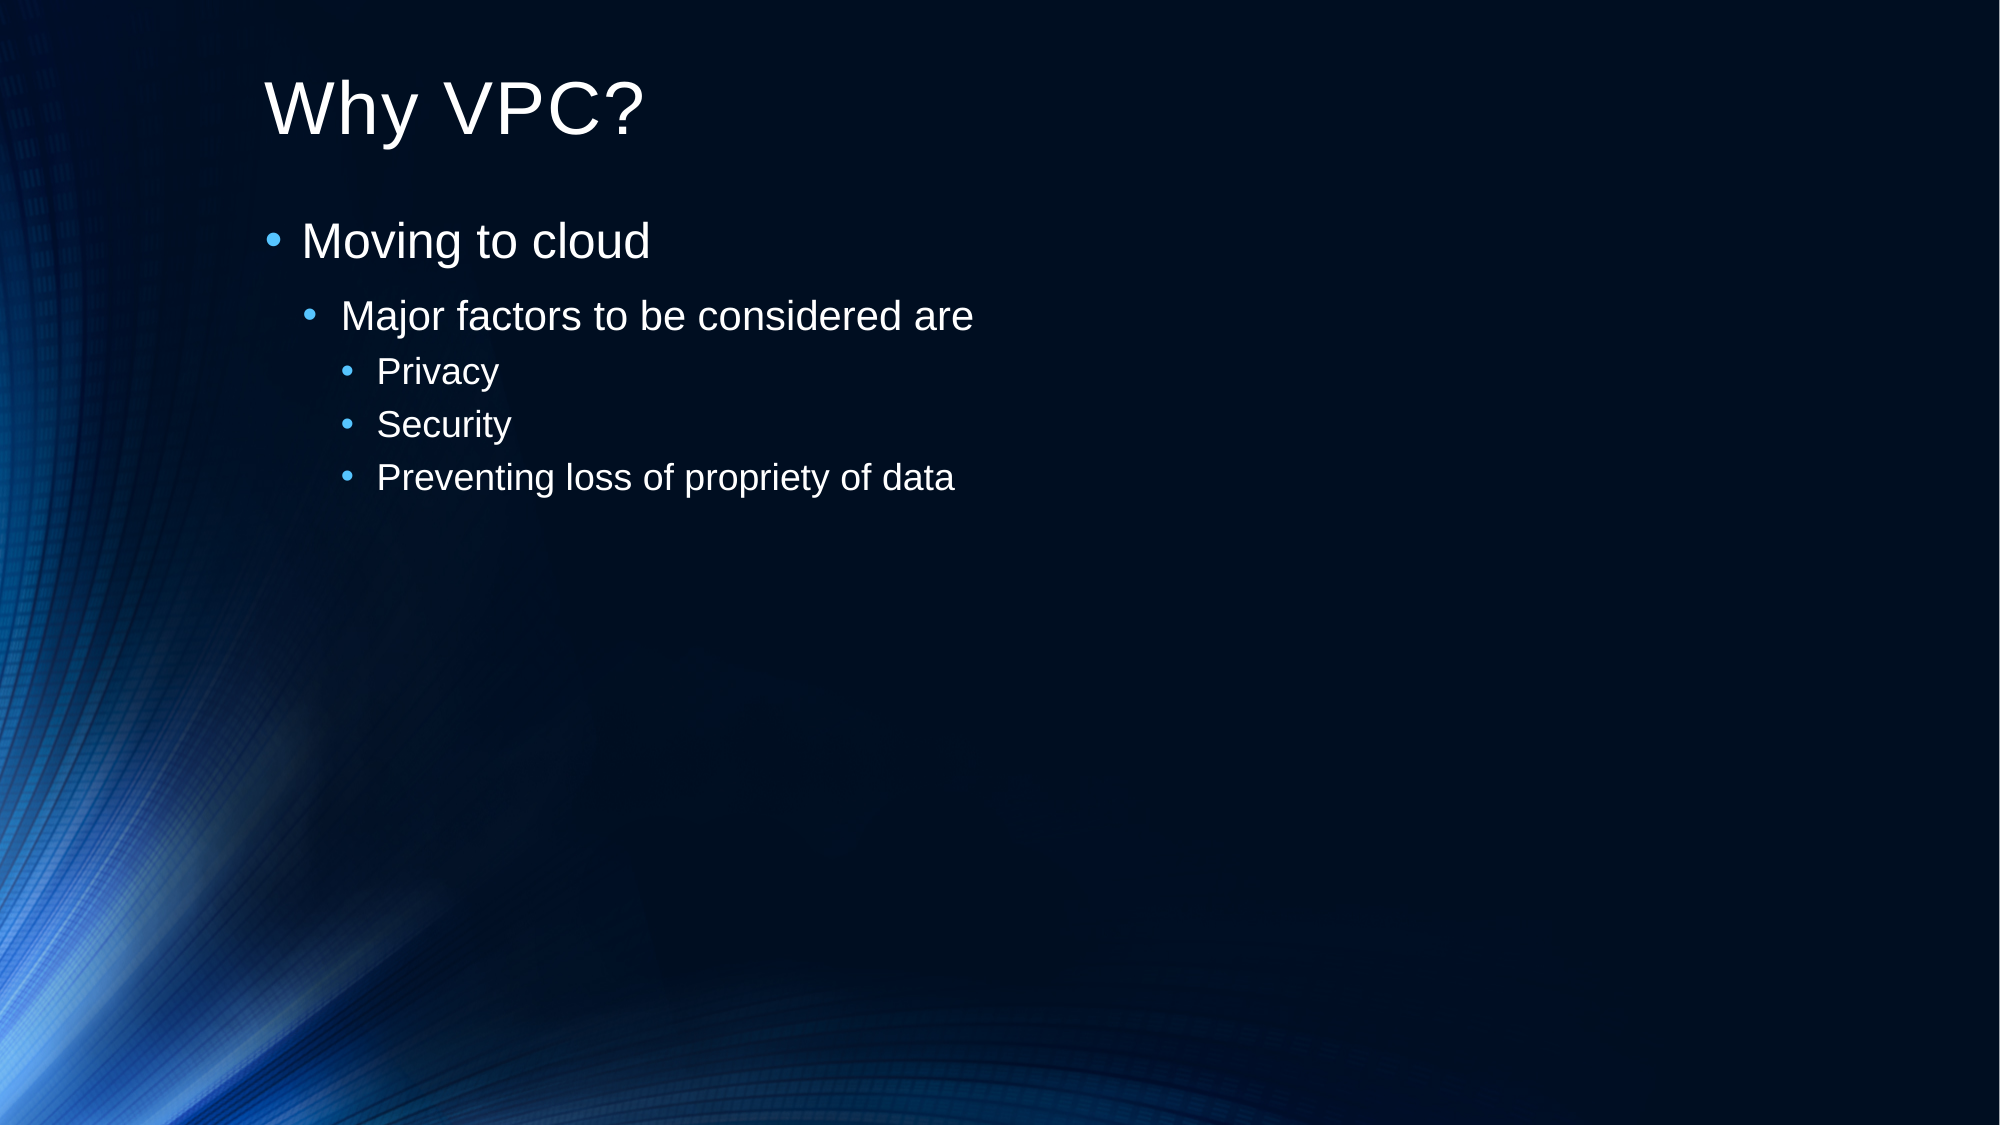

# Why VPC?
Moving to cloud
Major factors to be considered are
Privacy
Security
Preventing loss of propriety of data